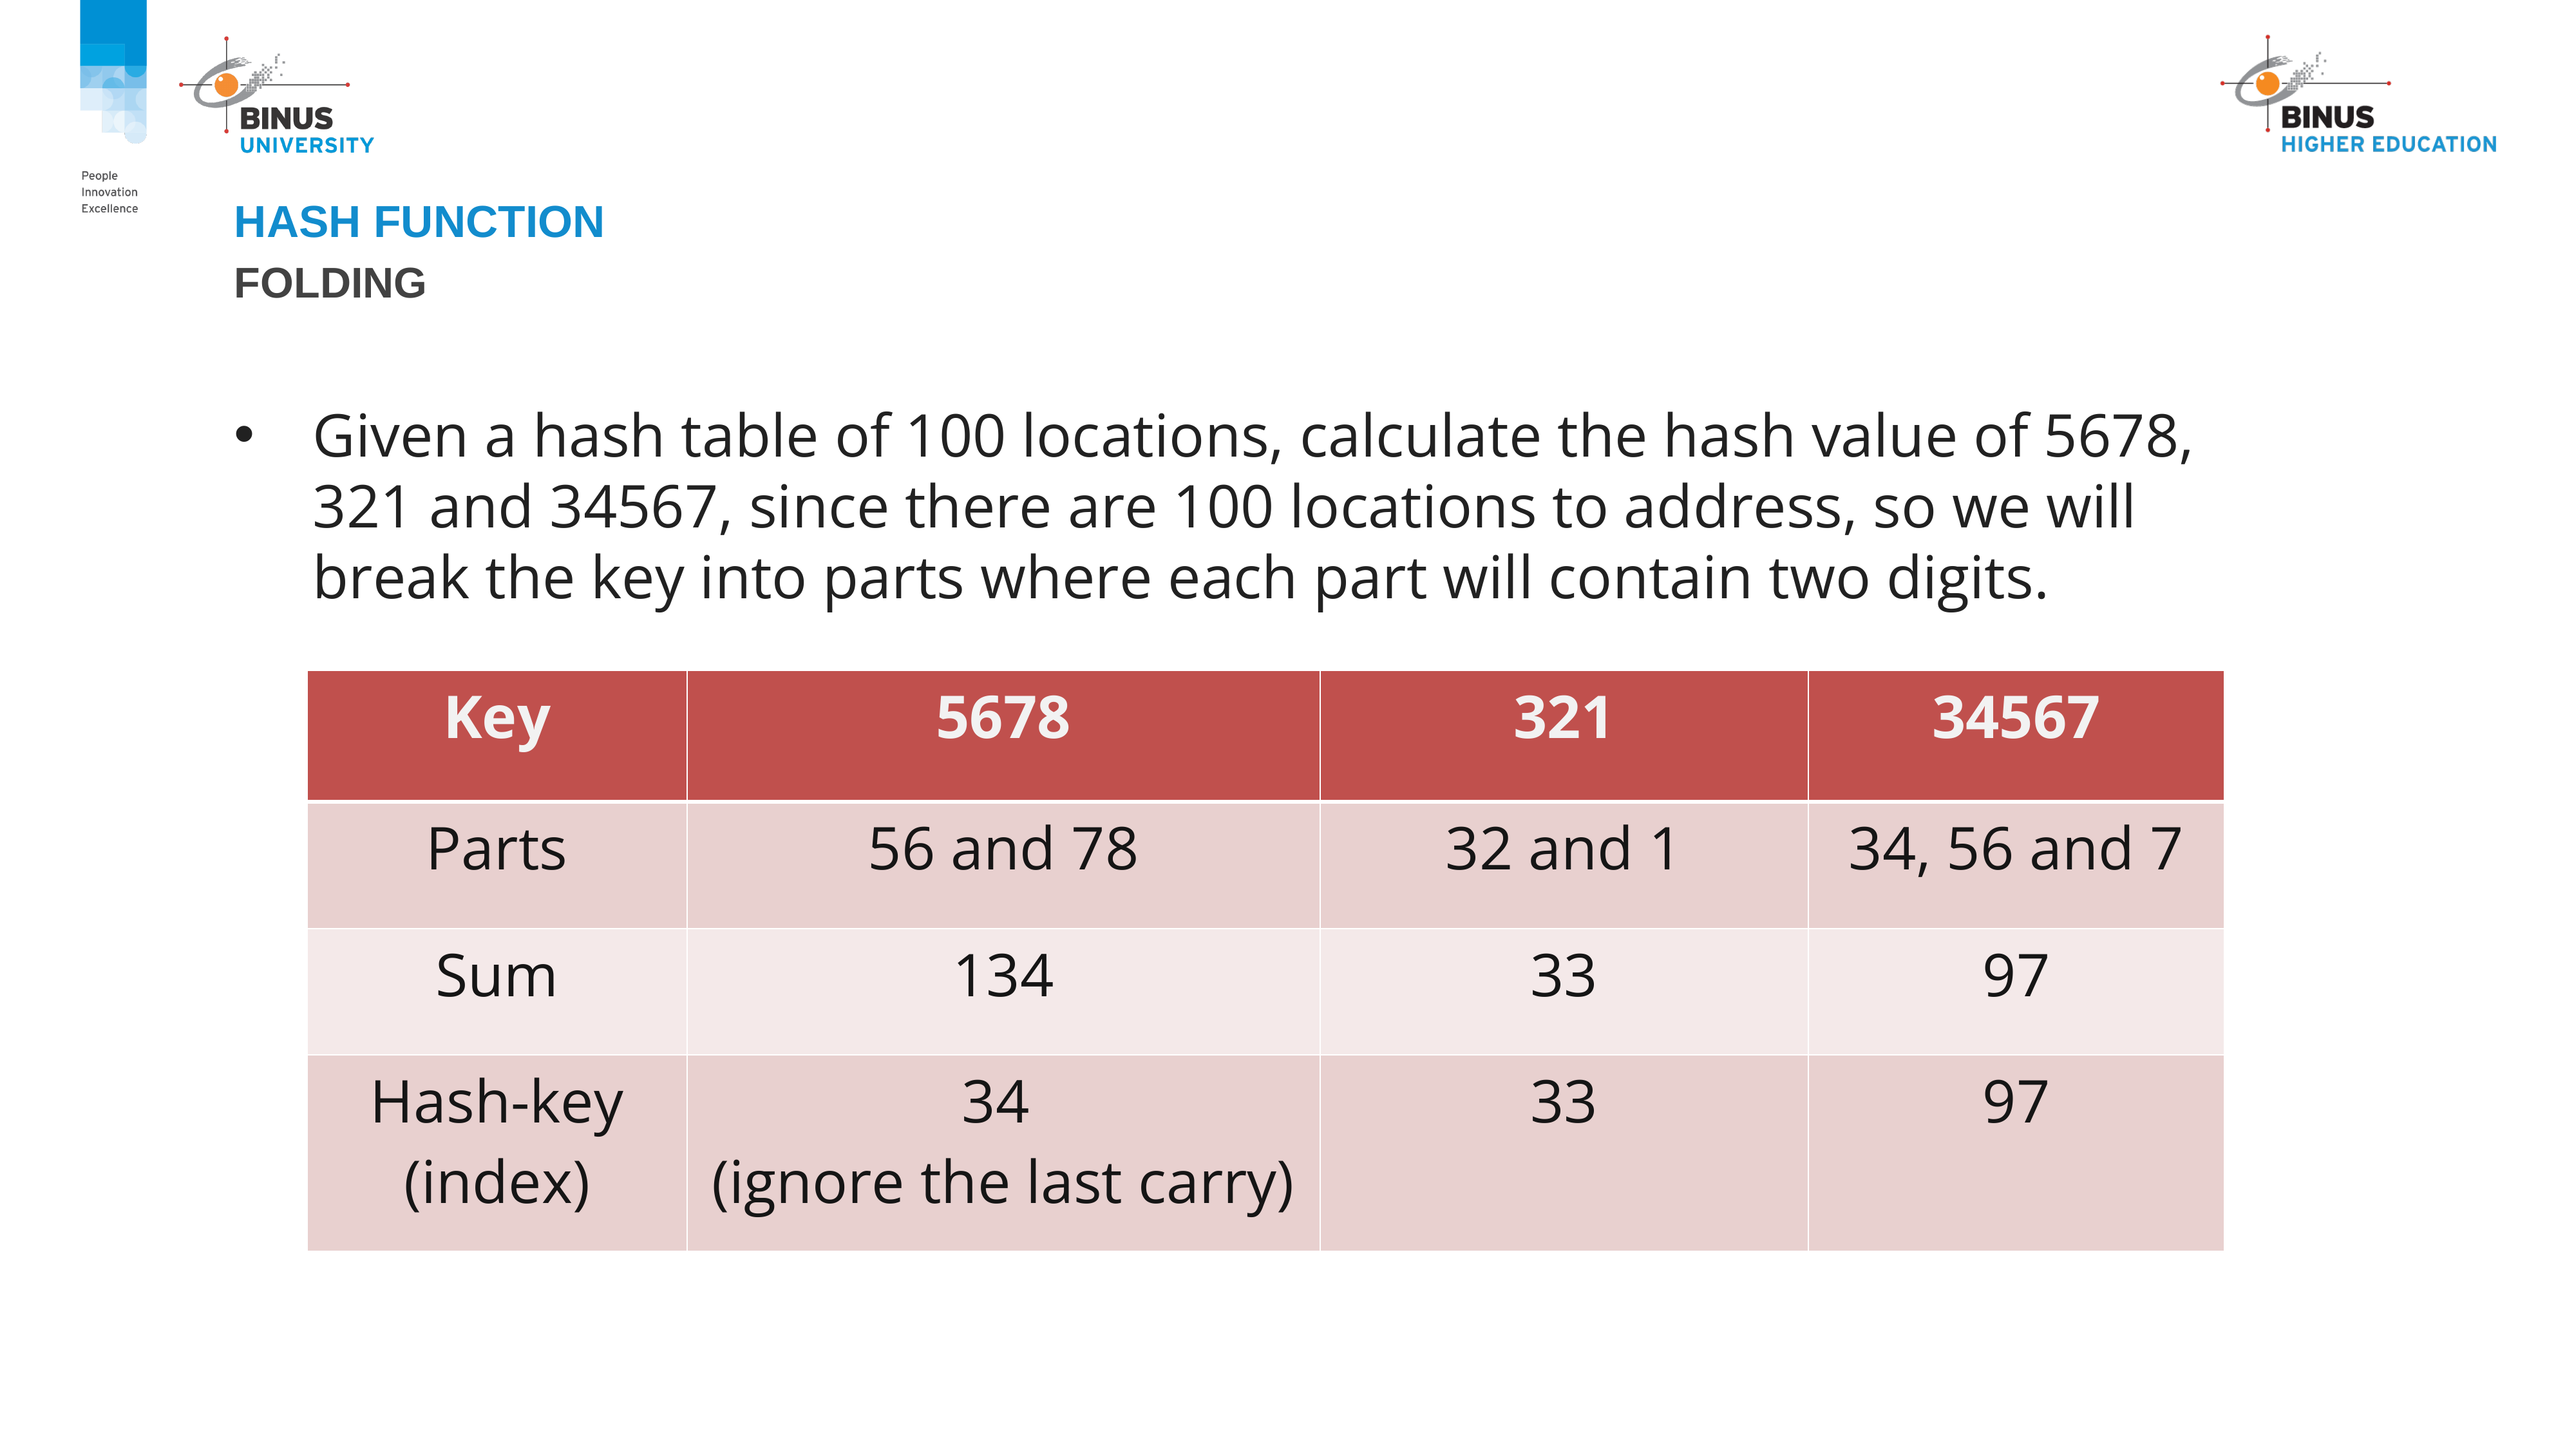

# Hash function
FOLDING
Given a hash table of 100 locations, calculate the hash value of 5678, 321 and 34567, since there are 100 locations to address, so we will break the key into parts where each part will contain two digits.

| Key | 5678 | 321 | 34567 |
| --- | --- | --- | --- |
| Parts | 56 and 78 | 32 and 1 | 34, 56 and 7 |
| Sum | 134 | 33 | 97 |
| Hash-key (index) | 34 (ignore the last carry) | 33 | 97 |